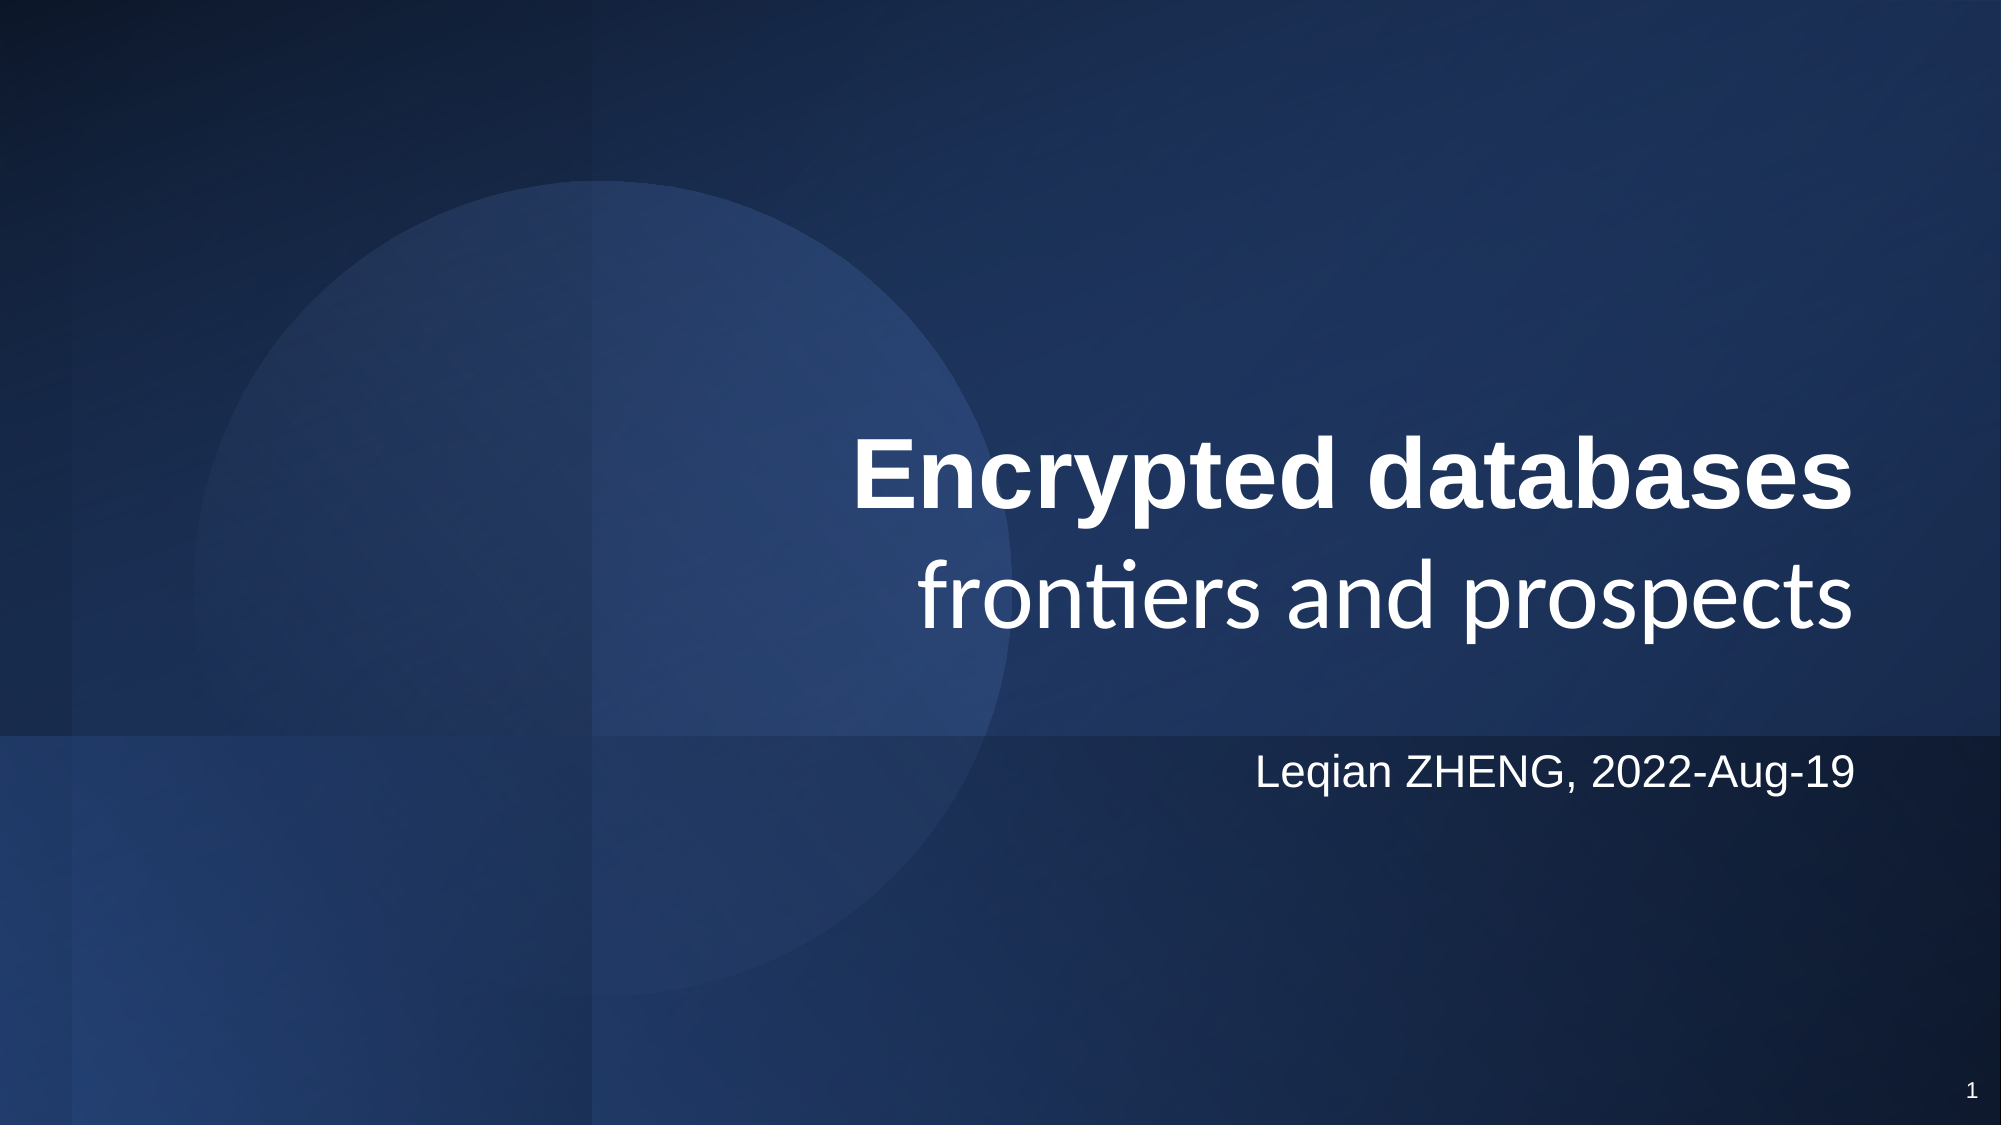

Encrypted databases frontiers and prospects

Leqian ZHENG, 2022-Aug-19

1